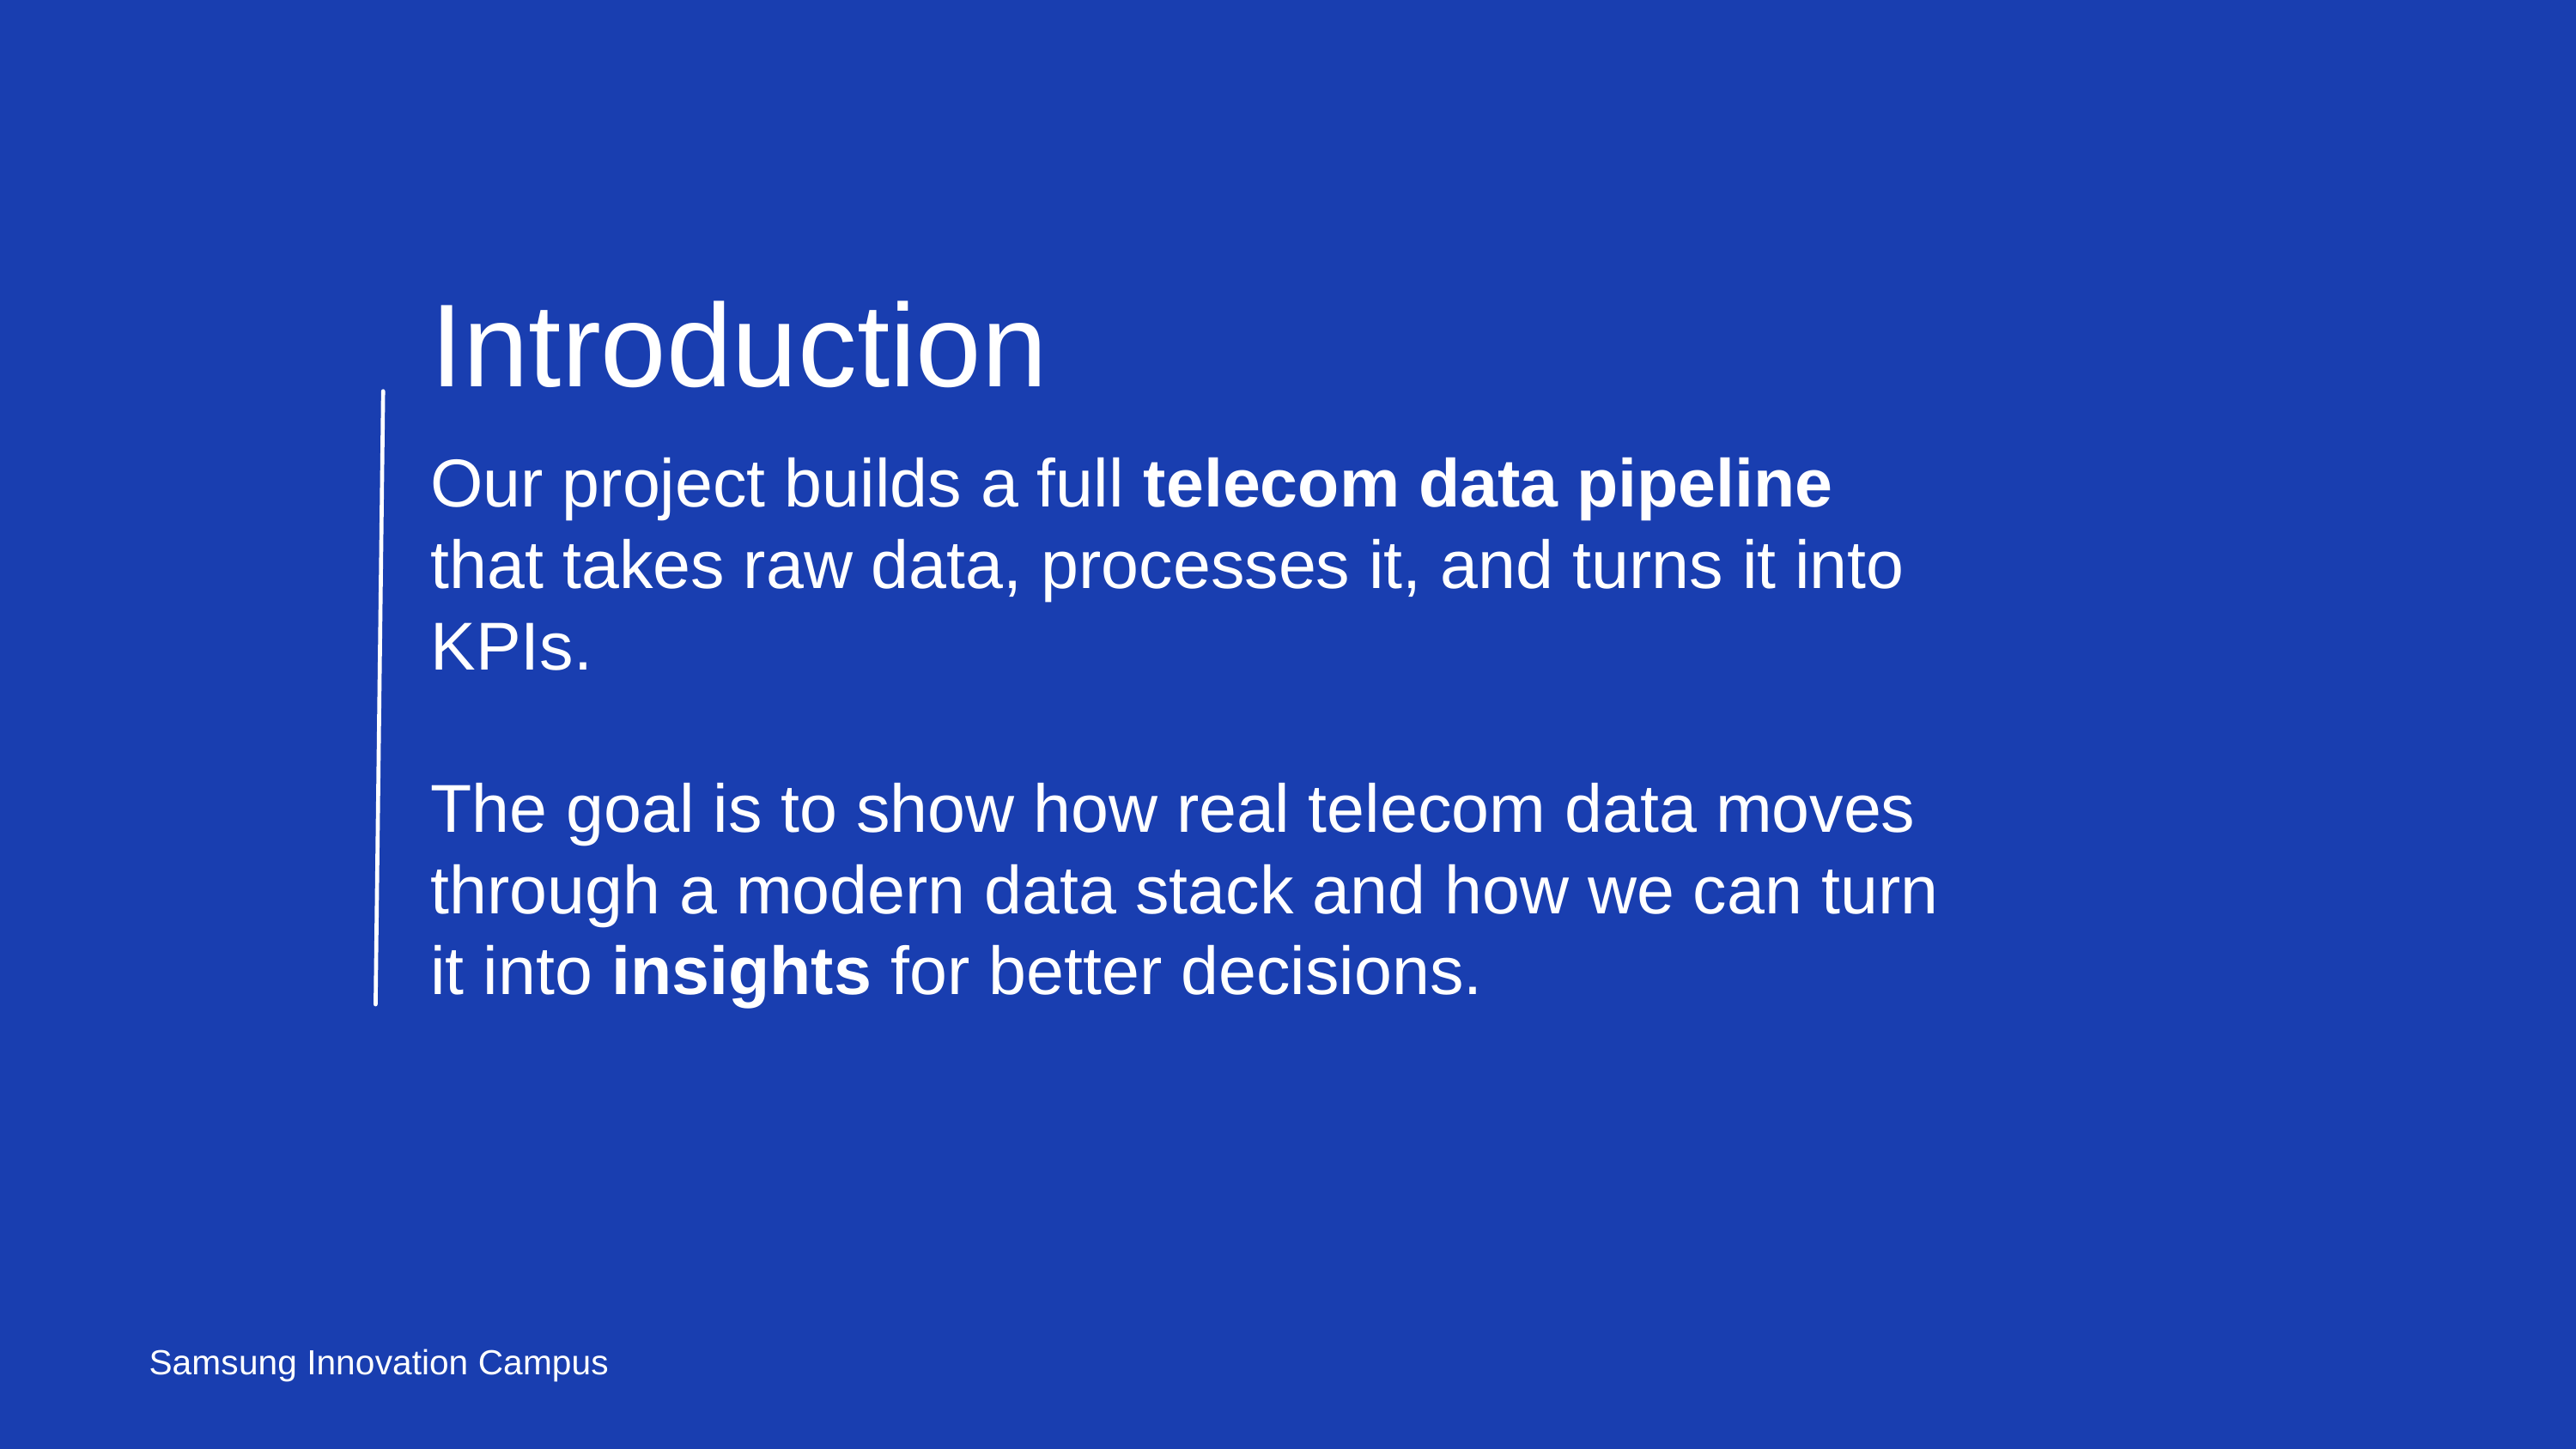

Introduction
Our project builds a full telecom data pipeline that takes raw data, processes it, and turns it into KPIs.

The goal is to show how real telecom data moves through a modern data stack and how we can turn it into insights for better decisions.

Samsung Innovation Campus